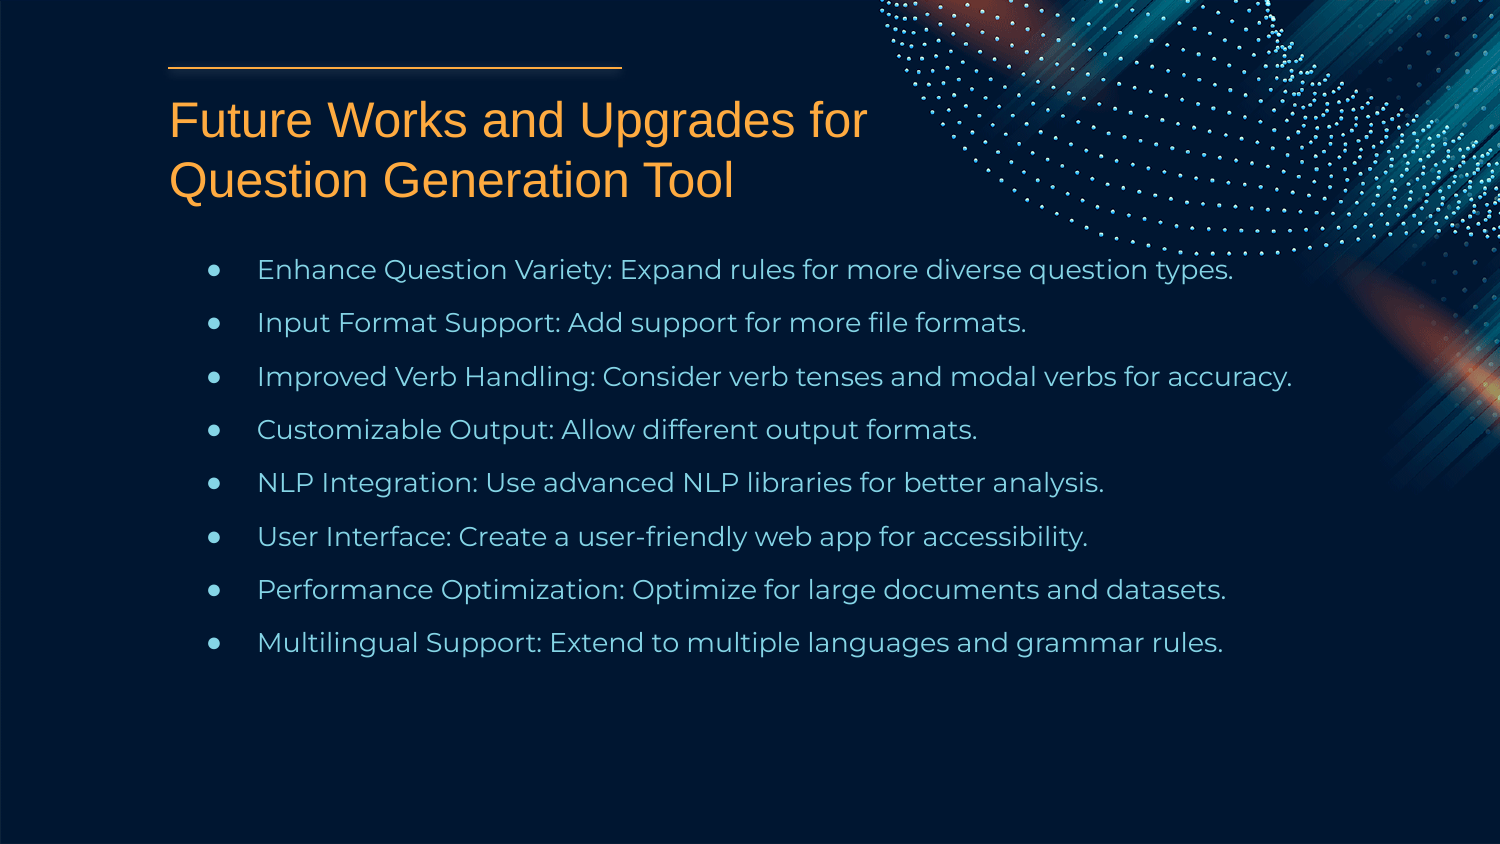

# Future Works and Upgrades for Question Generation Tool

Enhance Question Variety: Expand rules for more diverse question types.
Input Format Support: Add support for more file formats.
Improved Verb Handling: Consider verb tenses and modal verbs for accuracy.
Customizable Output: Allow different output formats.
NLP Integration: Use advanced NLP libraries for better analysis.
User Interface: Create a user-friendly web app for accessibility.
Performance Optimization: Optimize for large documents and datasets.
Multilingual Support: Extend to multiple languages and grammar rules.